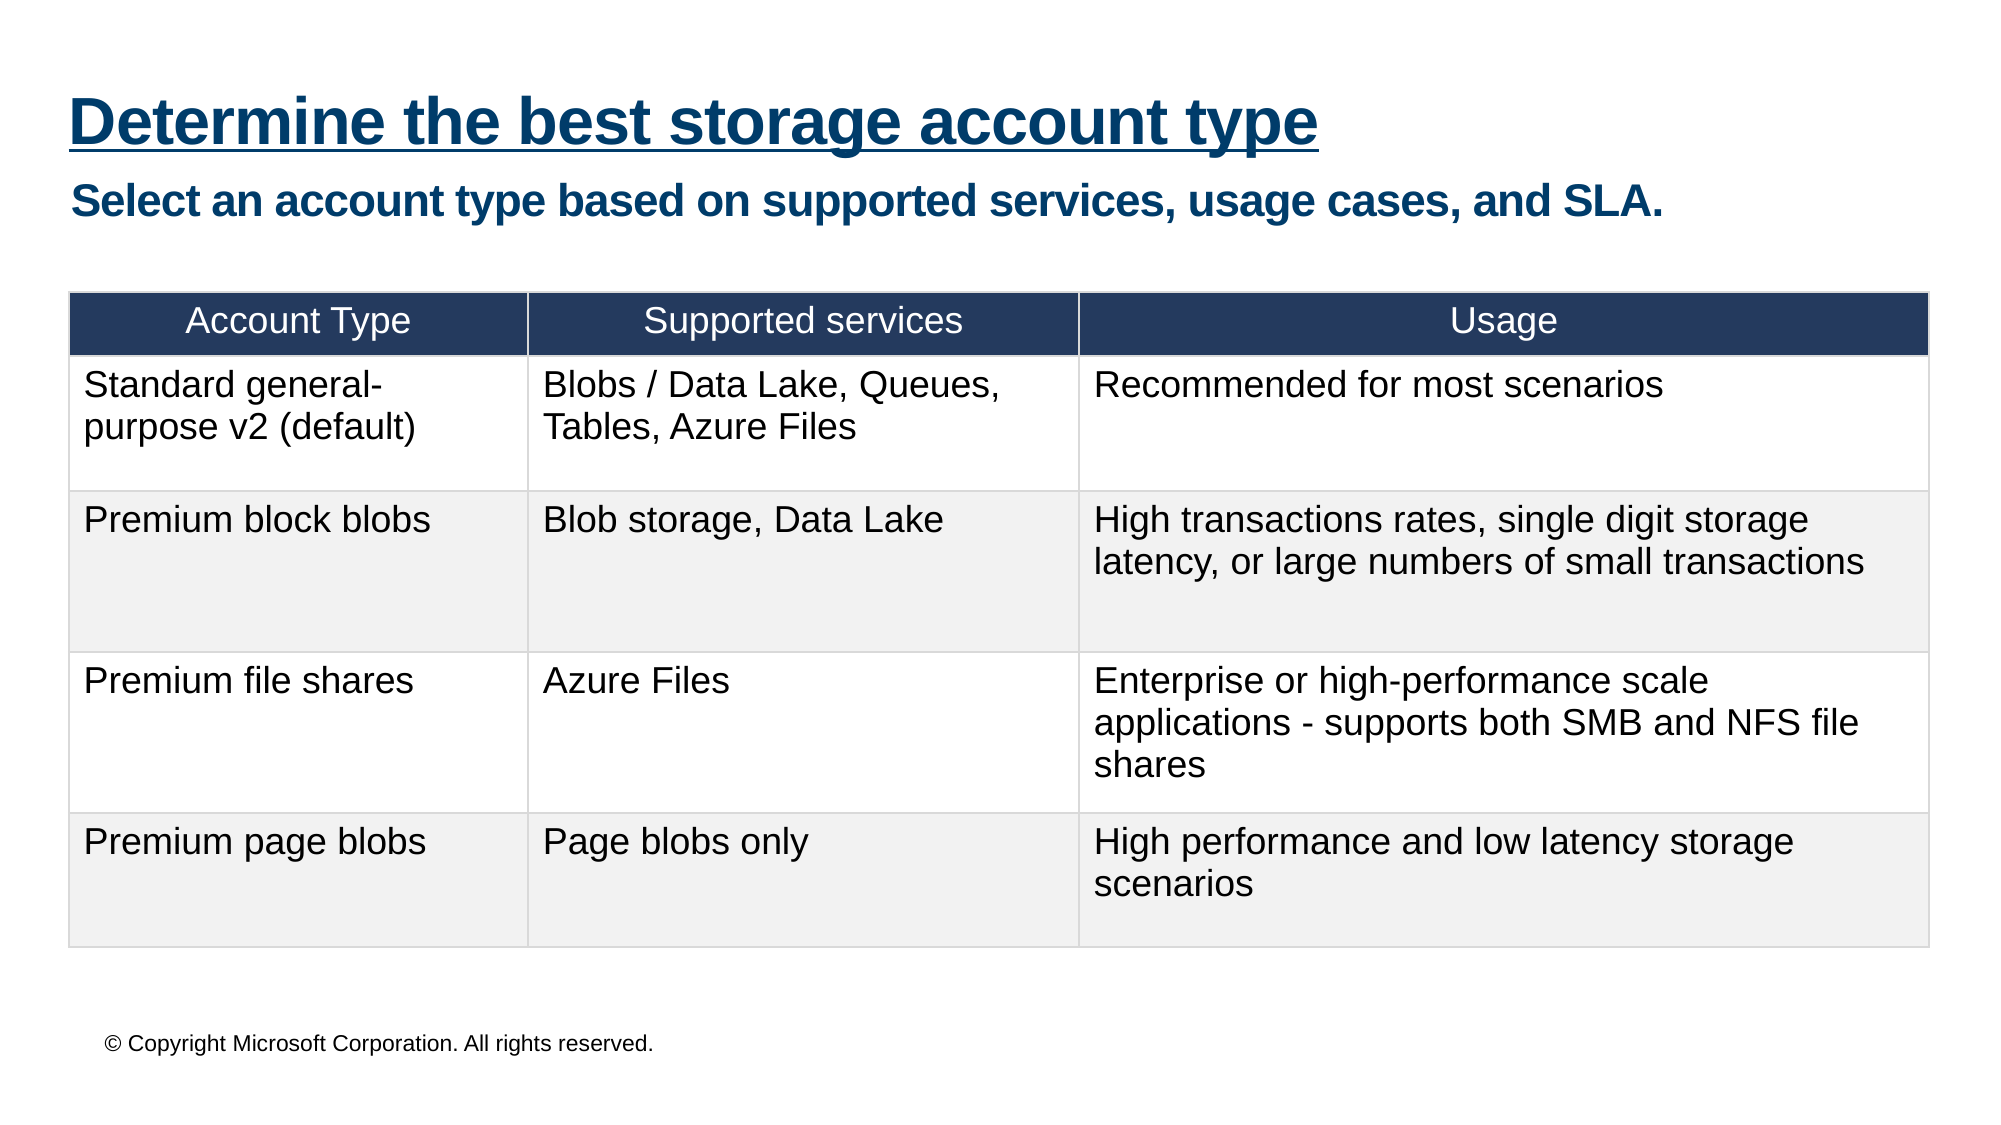

# Determine the best storage account type
Select an account type based on supported services, usage cases, and SLA.
| Account Type | Supported services | Usage |
| --- | --- | --- |
| Standard general-purpose v2 (default) | Blobs / Data Lake, Queues, Tables, Azure Files | Recommended for most scenarios |
| Premium block blobs | Blob storage, Data Lake | High transactions rates, single digit storage latency, or large numbers of small transactions |
| Premium file shares | Azure Files | Enterprise or high-performance scale applications - supports both SMB and NFS file shares |
| Premium page blobs | Page blobs only | High performance and low latency storage scenarios |